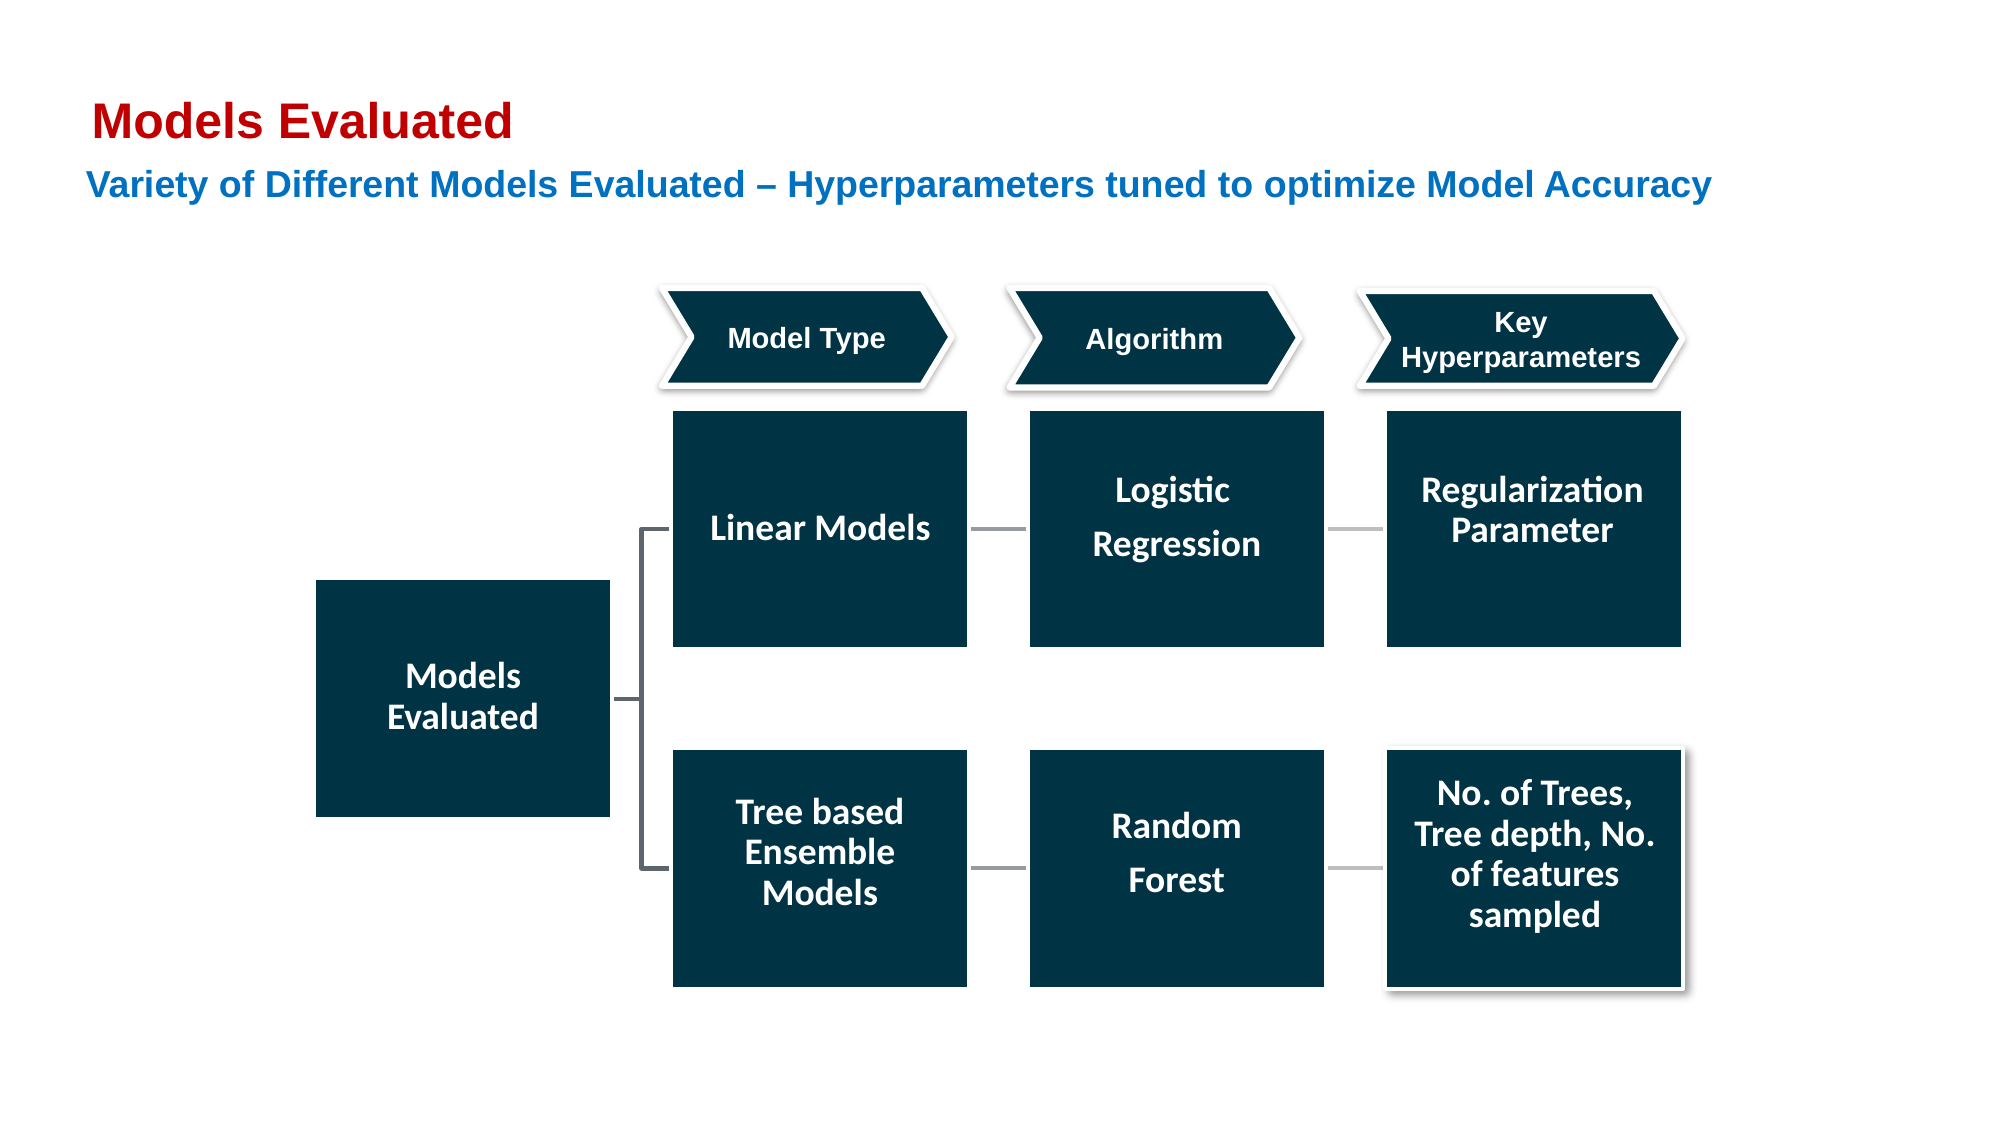

# Models Evaluated
Variety of Different Models Evaluated – Hyperparameters tuned to optimize Model Accuracy
Model Type
Algorithm
Key Hyperparameters

Logistic
Regression
Regularization Parameter
Linear Models
Models Evaluated
No. of Trees, Tree depth, No. of features sampled
Tree based Ensemble Models
Random
Forest